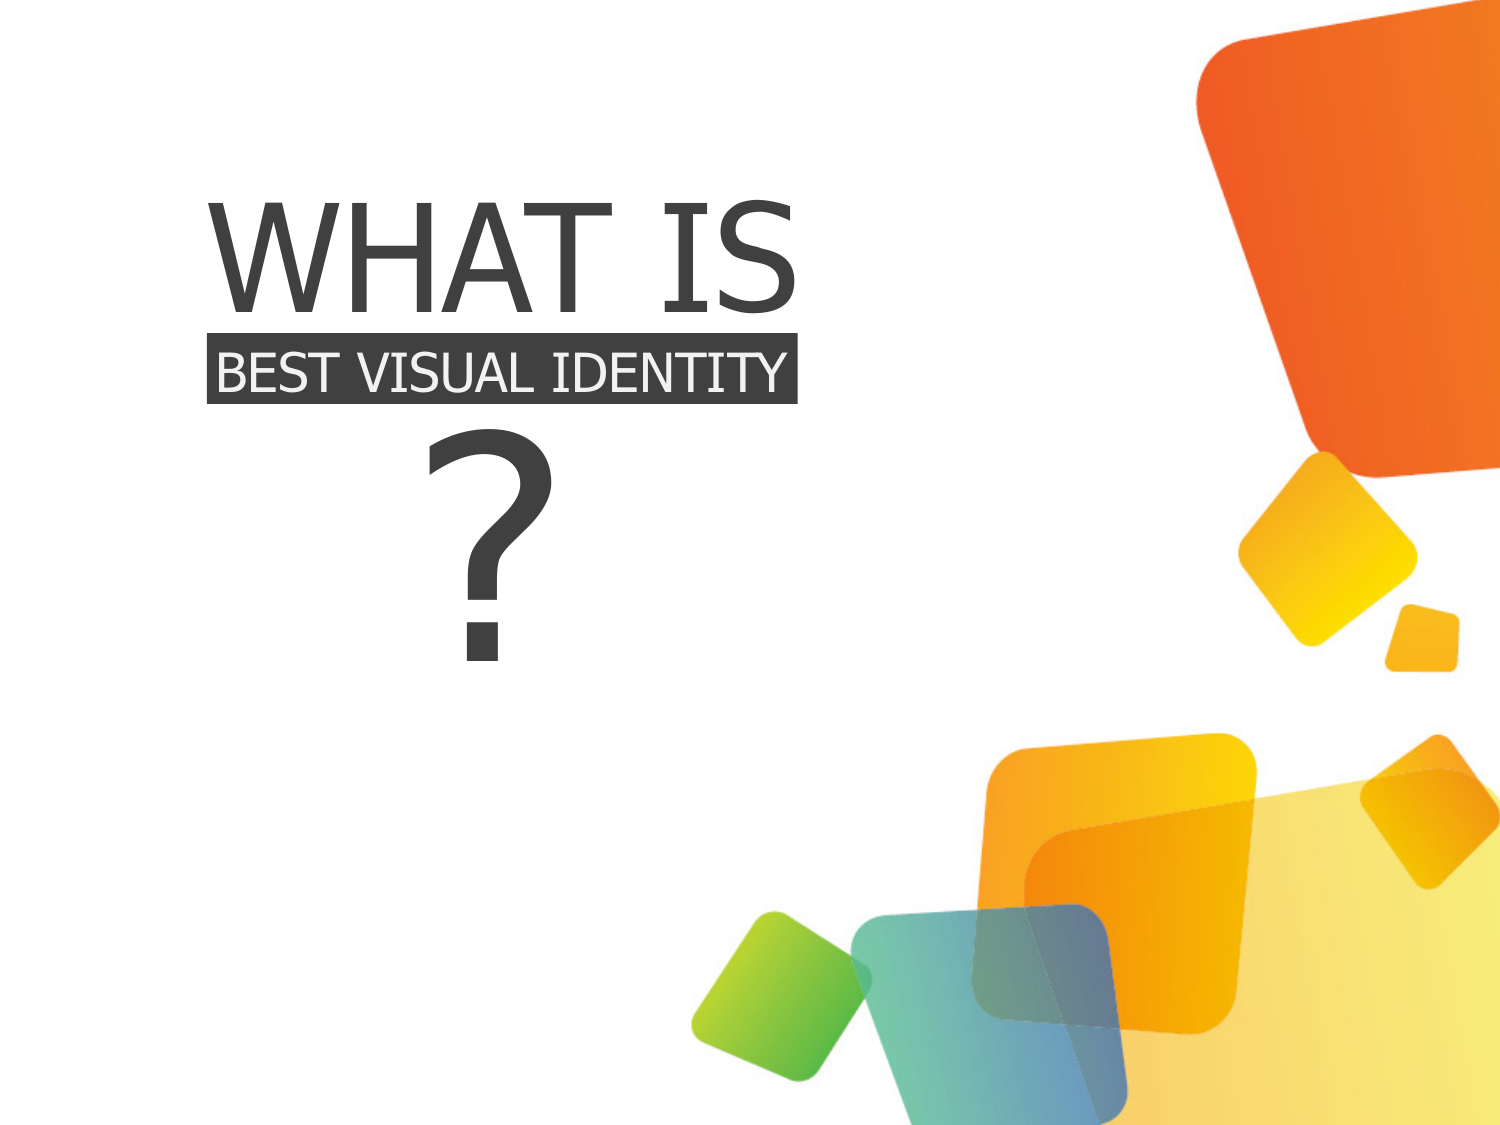

# WHAT IS
BEST VISUAL IDENTITY

?